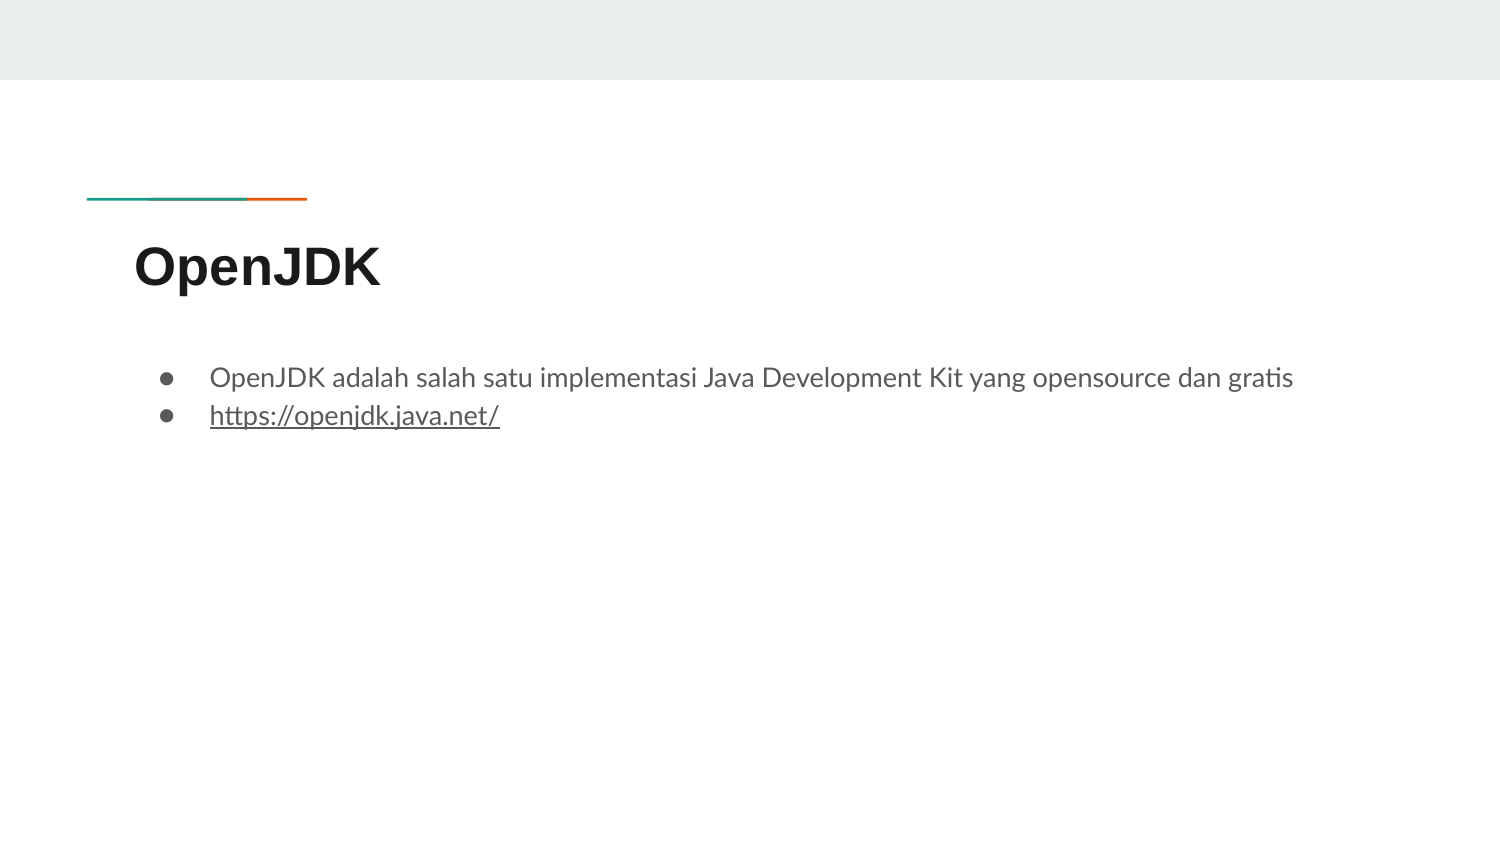

# OpenJDK
OpenJDK adalah salah satu implementasi Java Development Kit yang opensource dan gratis
https://openjdk.java.net/